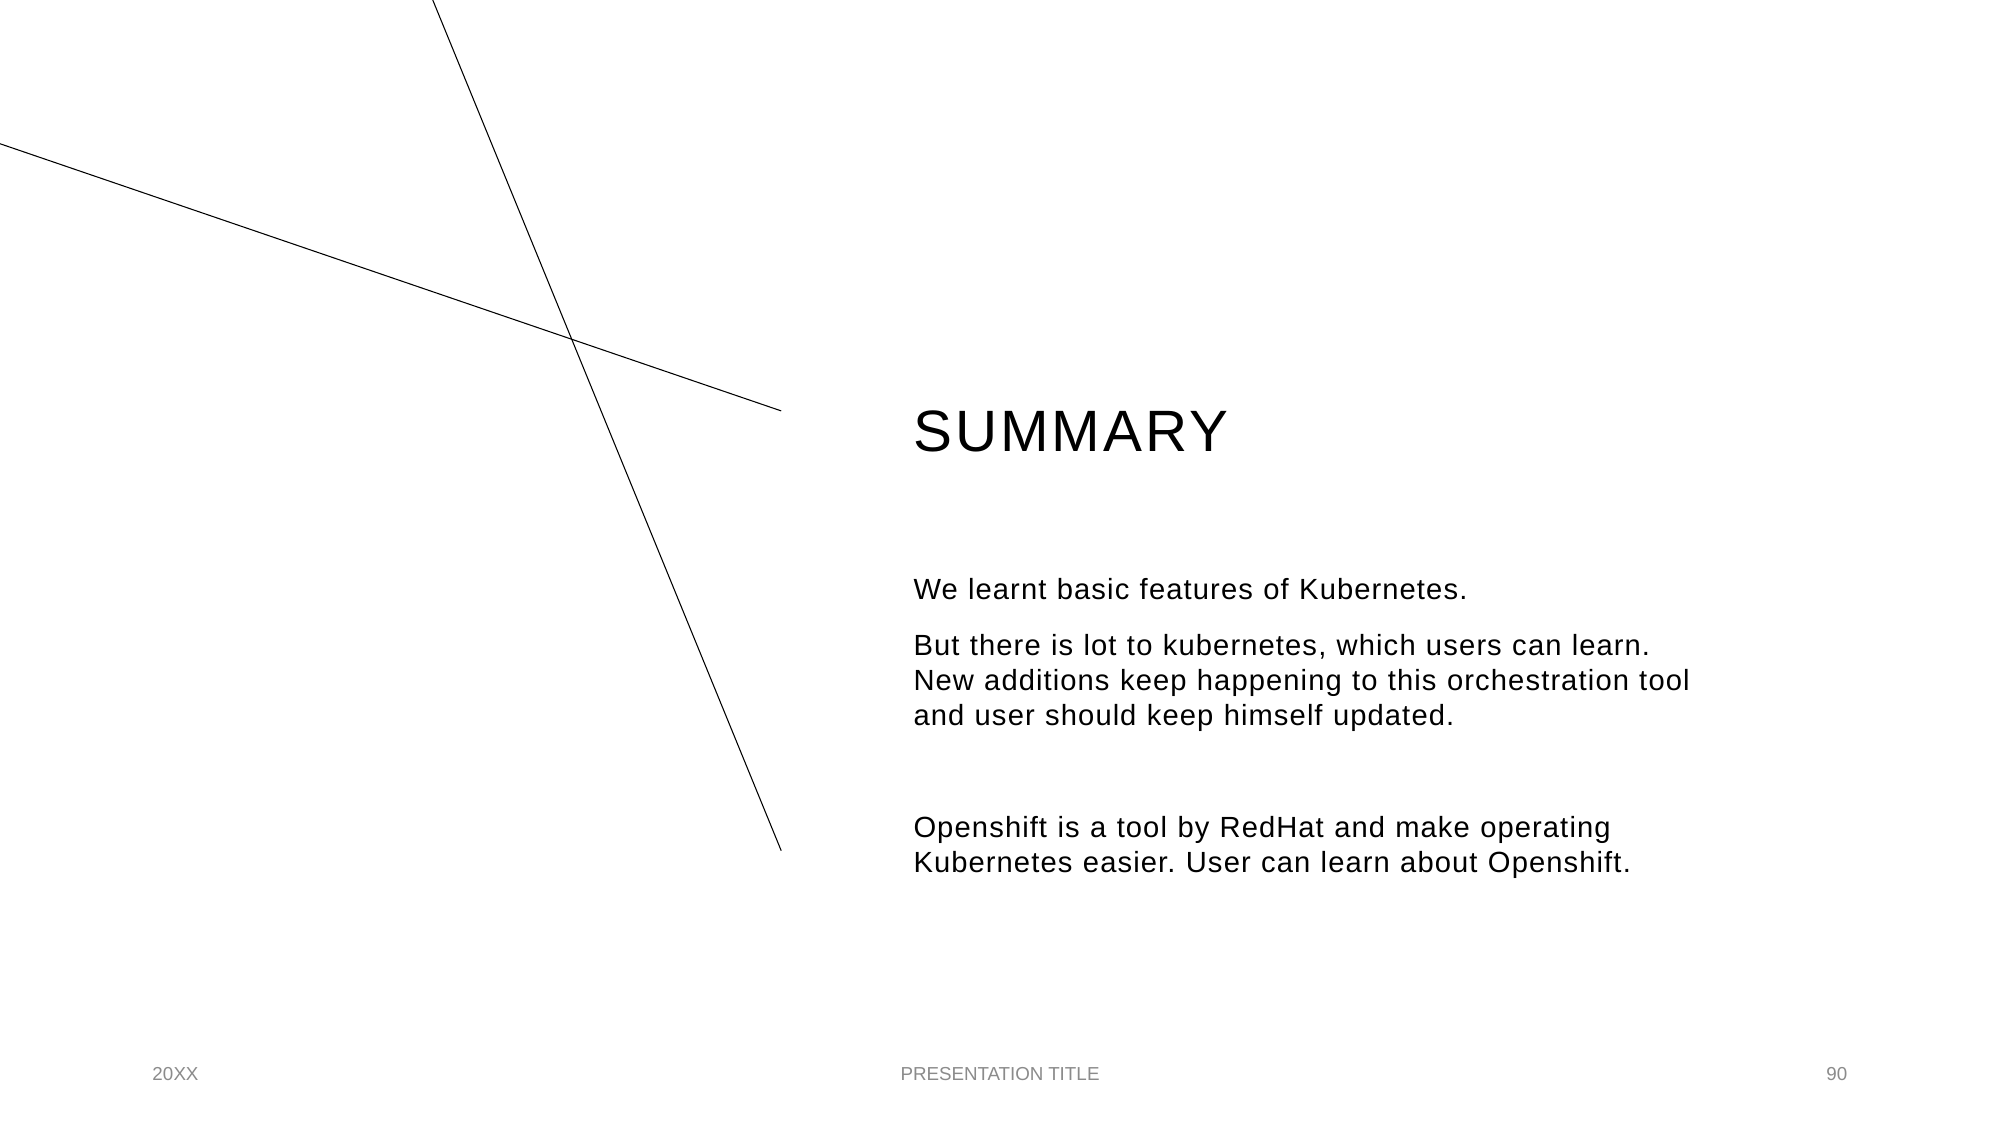

# SUMMARY
We learnt basic features of Kubernetes.
But there is lot to kubernetes, which users can learn. New additions keep happening to this orchestration tool  and user should keep himself updated.

Openshift is a tool by RedHat and make operating Kubernetes easier. User can learn about Openshift.
20XX
PRESENTATION TITLE
90